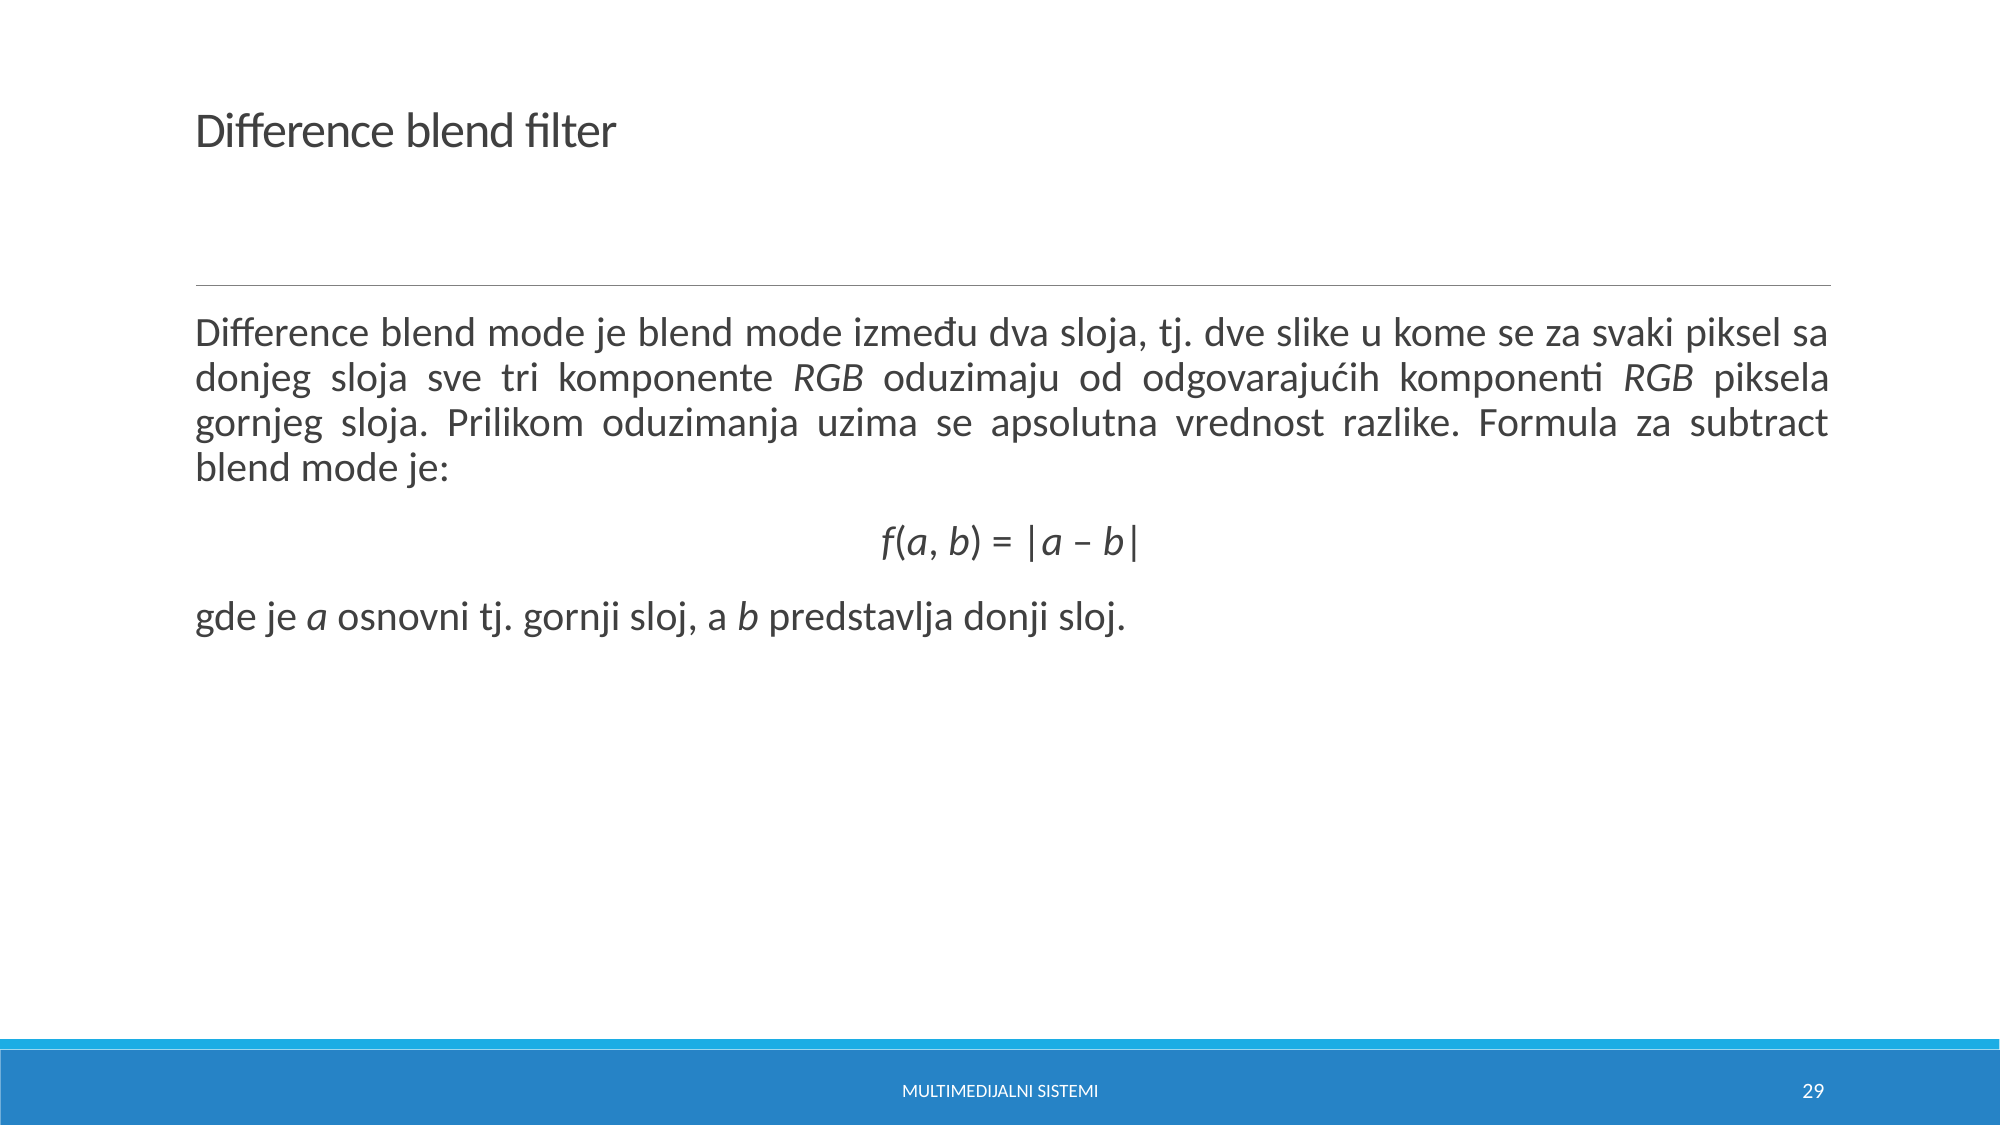

# Difference blend filter
Difference blend mode je blend mode između dva sloja, tj. dve slike u kome se za svaki piksel sa donjeg sloja sve tri komponente RGB oduzimaju od odgovarajućih komponenti RGB piksela gornjeg sloja. Prilikom oduzimanja uzima se apsolutna vrednost razlike. Formula za subtract blend mode je:
f(a, b) = |a – b|
gde je a osnovni tj. gornji sloj, a b predstavlja donji sloj.

Multimedijalni sistemi
29